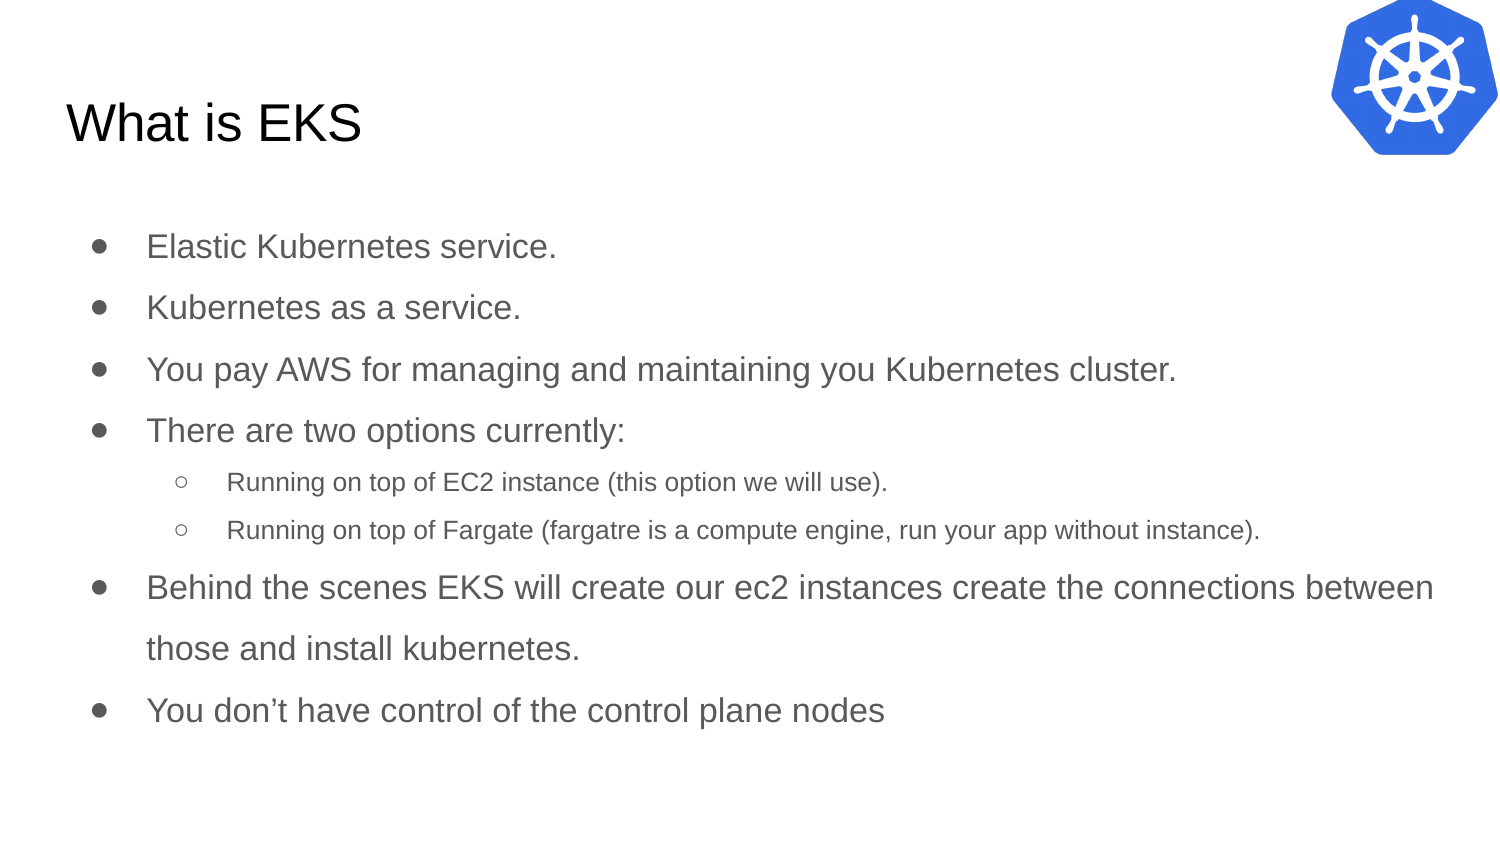

# What is EKS
Elastic Kubernetes service.
Kubernetes as a service.
You pay AWS for managing and maintaining you Kubernetes cluster.
There are two options currently:
Running on top of EC2 instance (this option we will use).
Running on top of Fargate (fargatre is a compute engine, run your app without instance).
Behind the scenes EKS will create our ec2 instances create the connections between those and install kubernetes.
You don’t have control of the control plane nodes